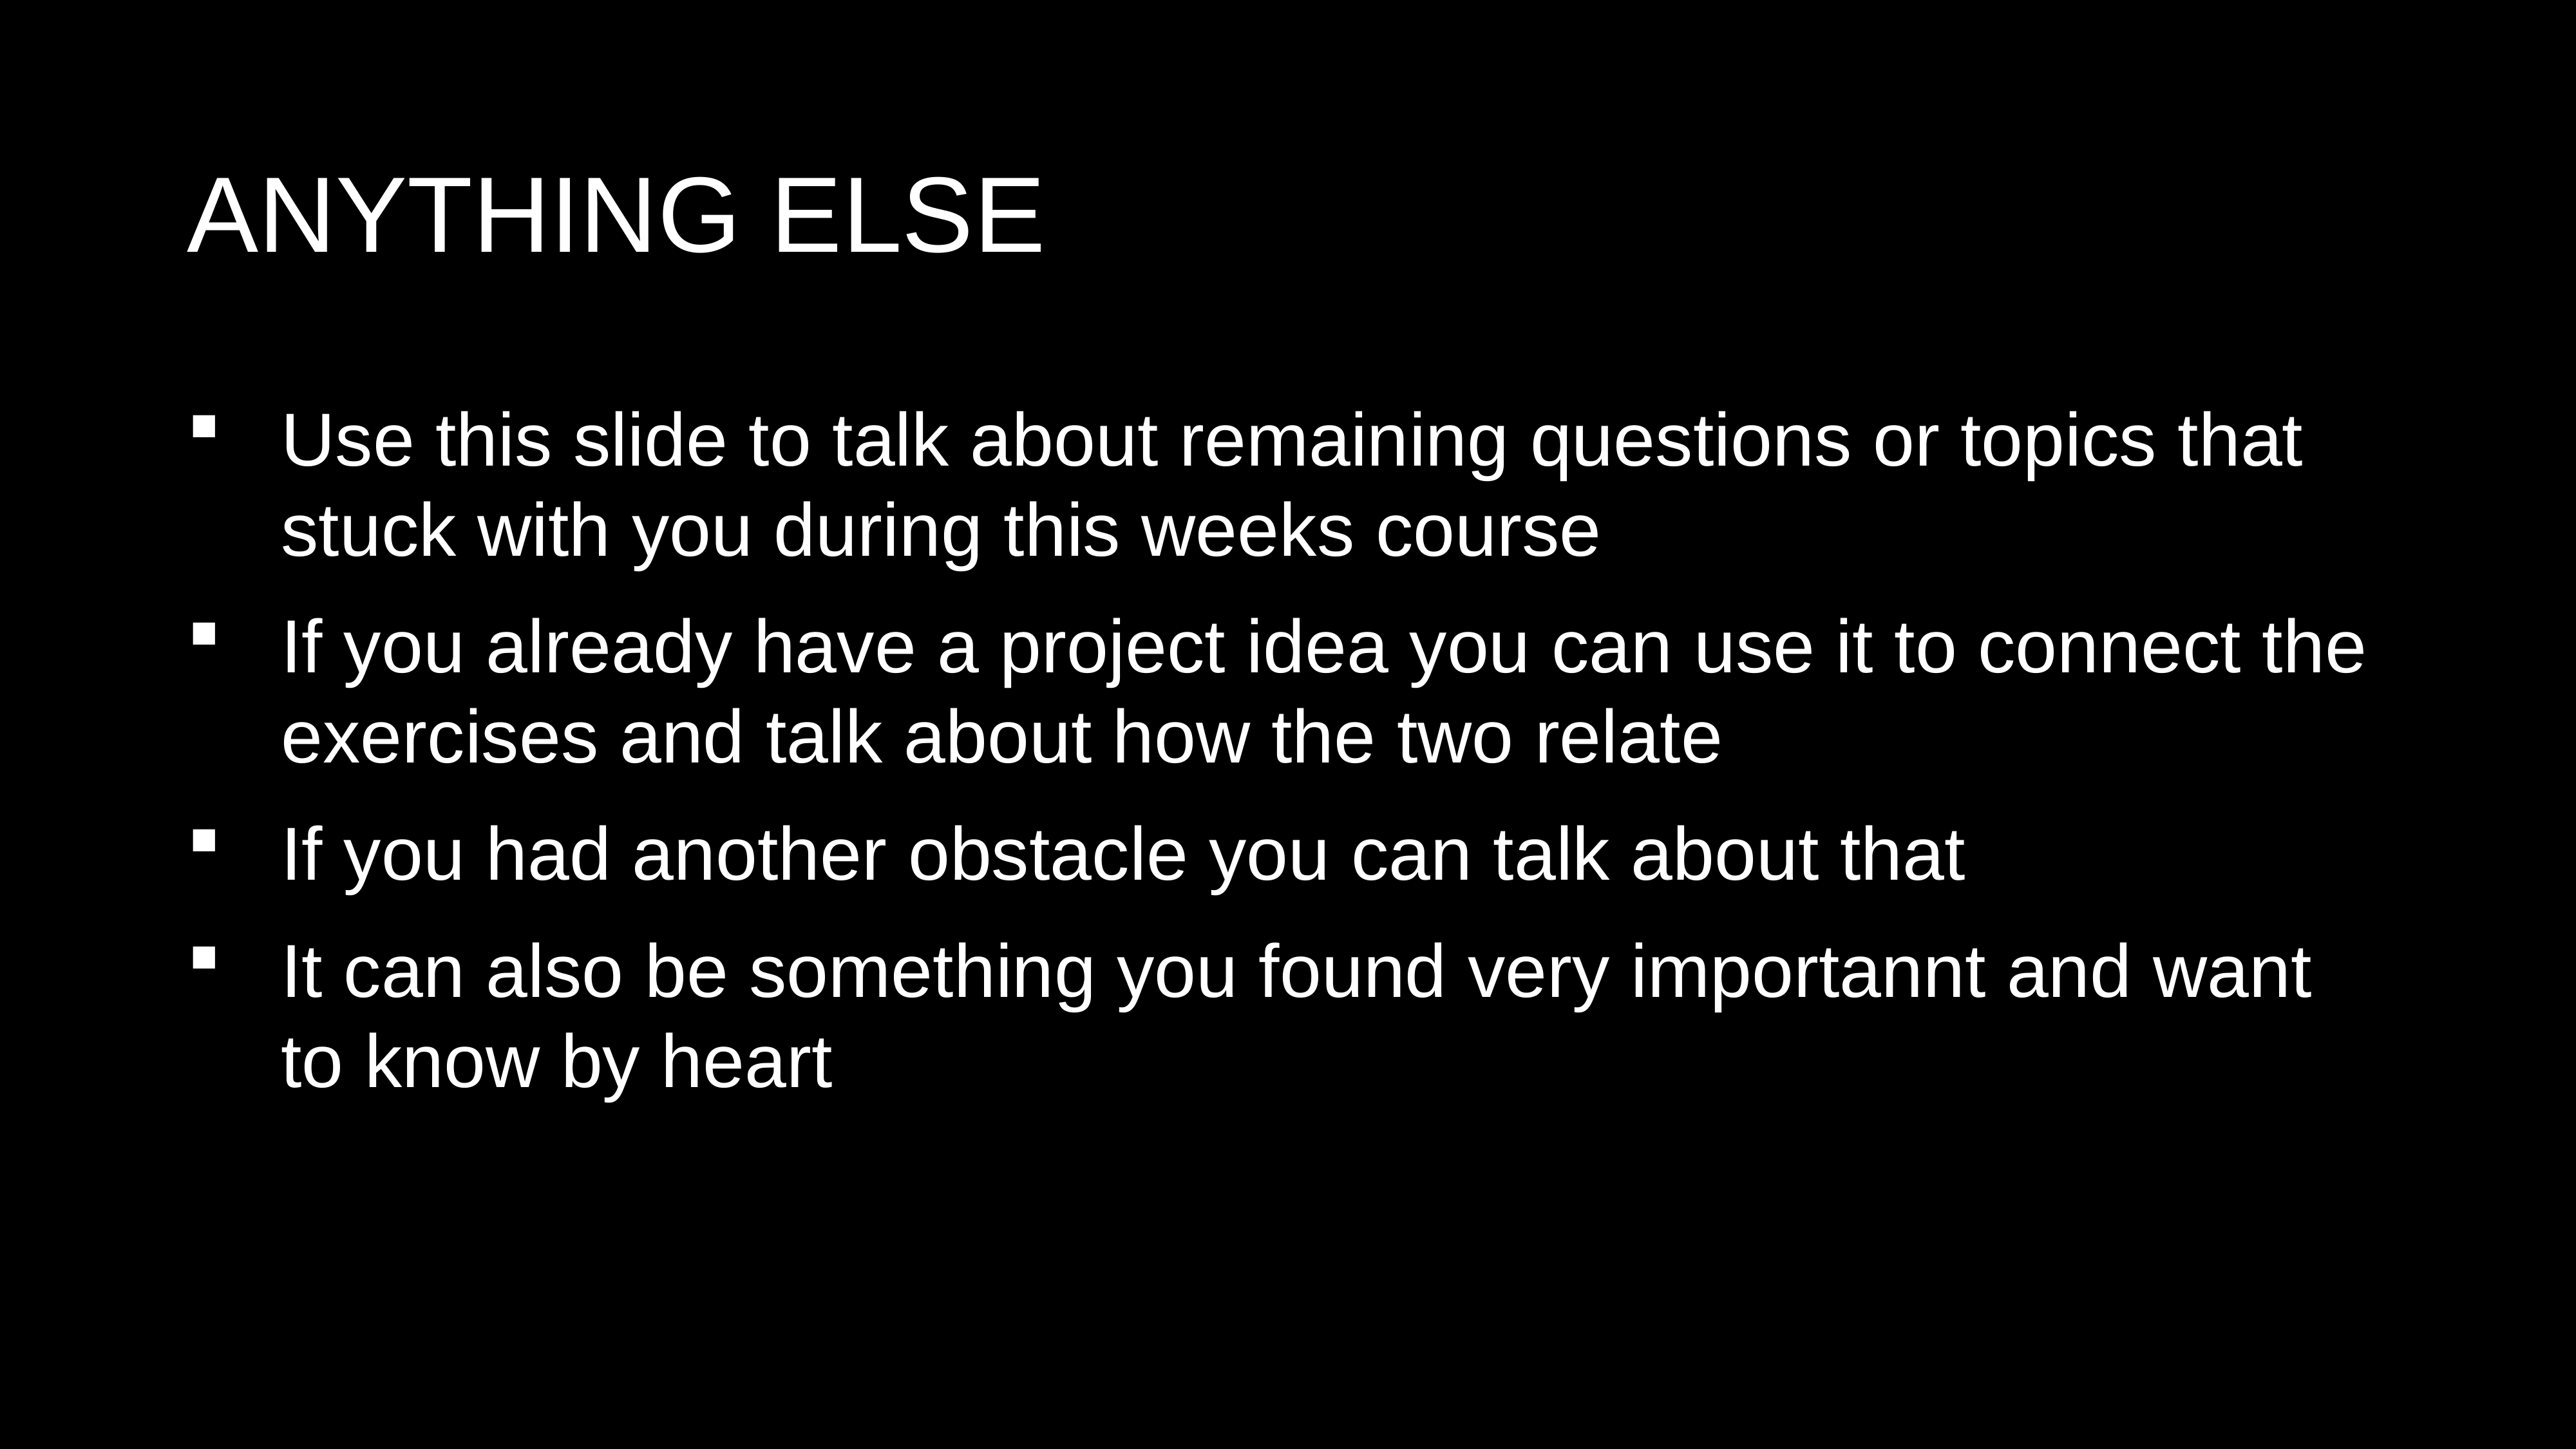

# Anything else
Use this slide to talk about remaining questions or topics that stuck with you during this weeks course
If you already have a project idea you can use it to connect the exercises and talk about how the two relate
If you had another obstacle you can talk about that
It can also be something you found very importannt and want to know by heart